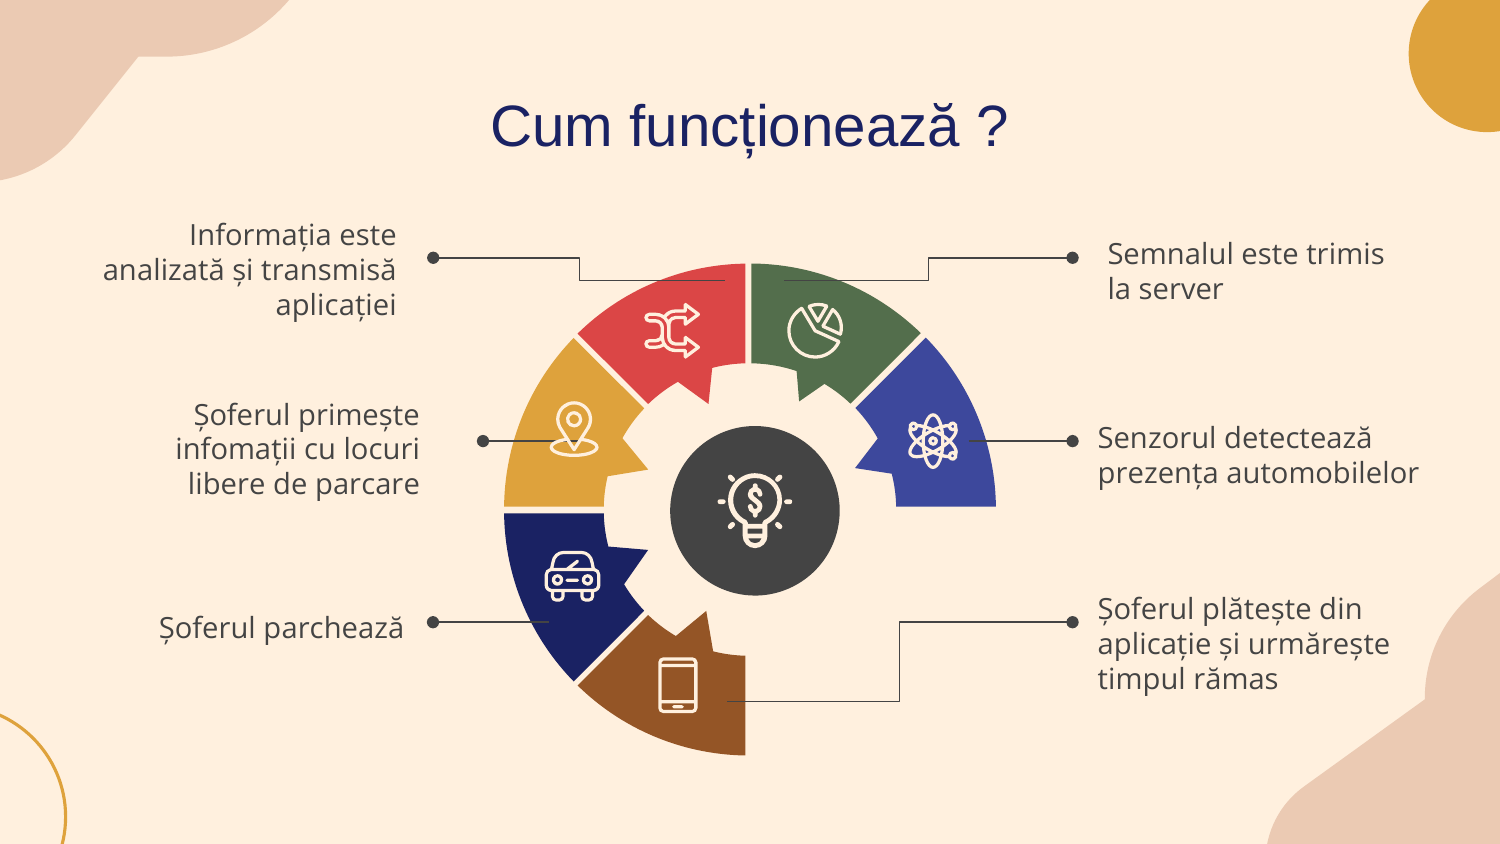

# Cum funcționează ?
Informația este analizată și transmisă aplicației
Semnalul este trimis la server

Șoferul primește infomații cu locuri libere de parcare

Senzorul detectează prezența automobilelor

Șoferul parchează
Șoferul plătește din aplicație și urmărește timpul rămas